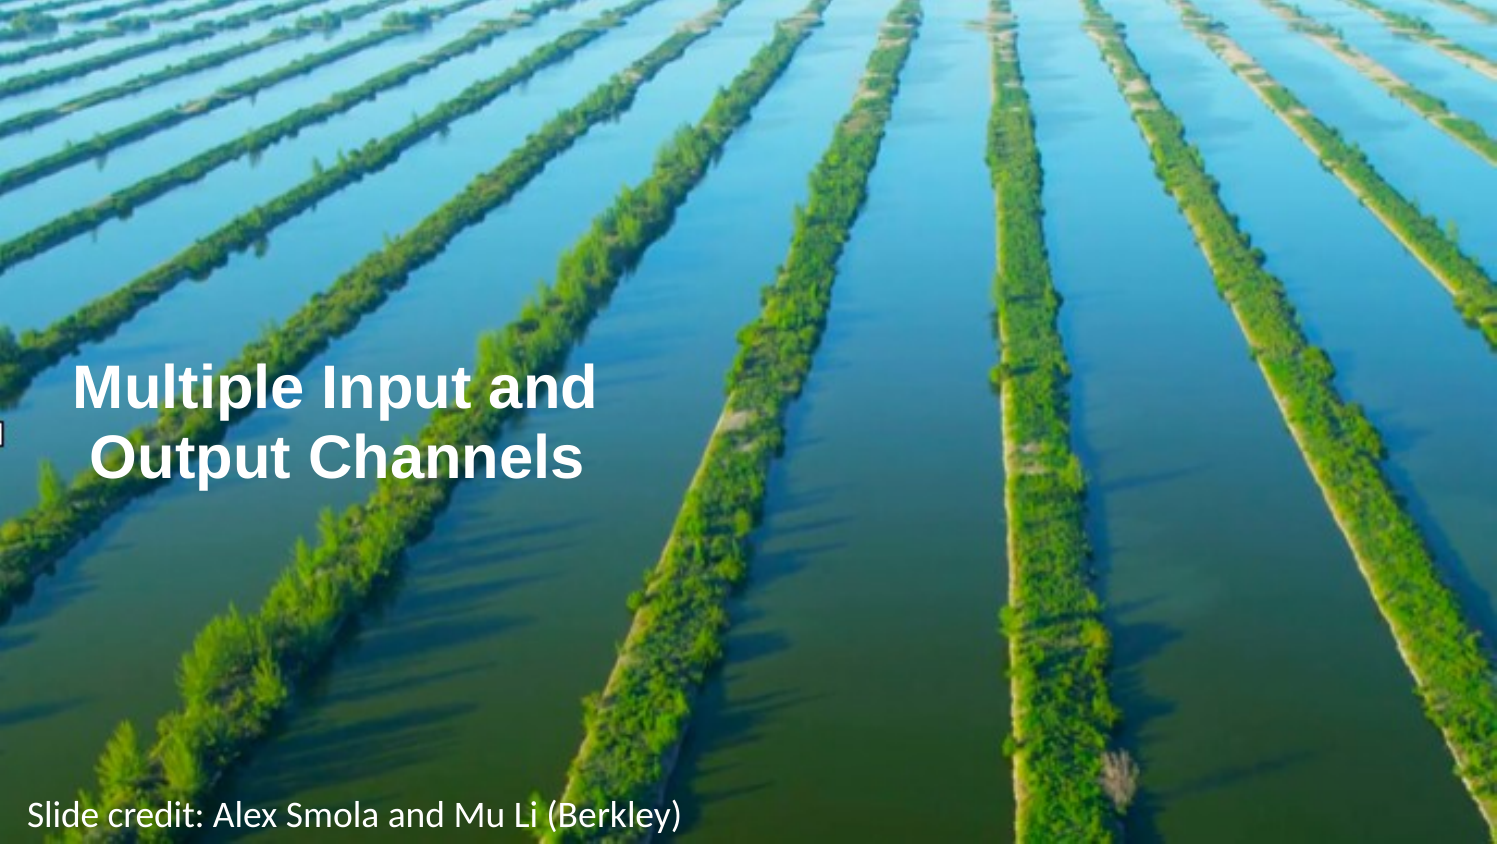

# Multiple Input and  Output Channels
Slide credit: Alex Smola and Mu Li (Berkley)
courses.d2l.ai/berkeley-stat-157